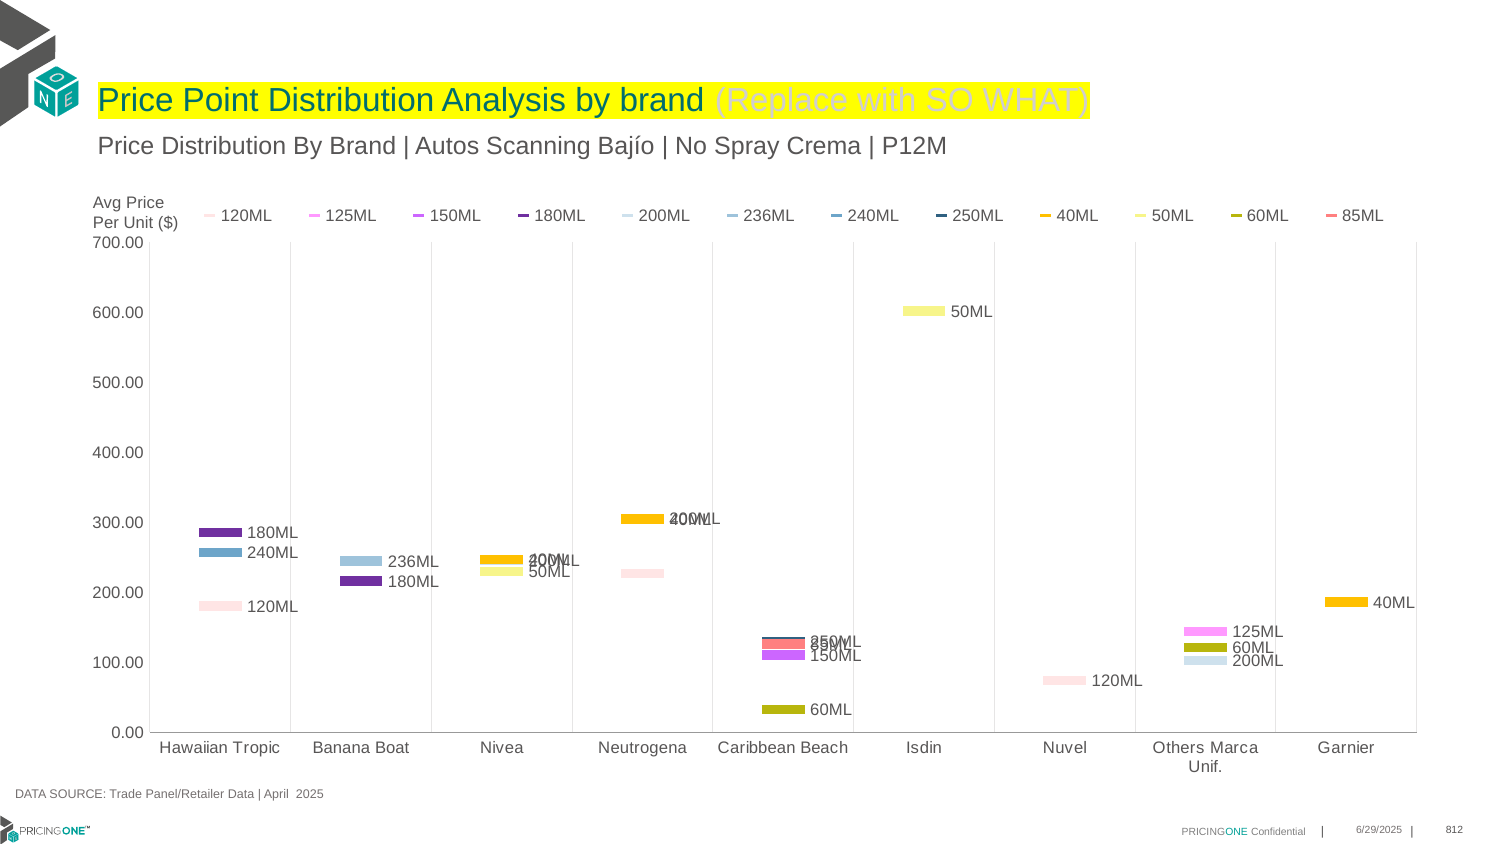

# Price Point Distribution Analysis by brand (Replace with SO WHAT)
Price Distribution By Brand | Autos Scanning Bajío | No Spray Crema | P12M

### Chart

| Category | 120ML | 125ML | 150ML | 180ML | 200ML | 236ML | 240ML | 250ML | 40ML | 50ML | 60ML | 85ML |
|---|---|---|---|---|---|---|---|---|---|---|---|---|
| Hawaiian Tropic | 180.4668 | None | None | 285.0 | None | None | 256.9792 | None | None | None | None | None |
| Banana Boat | None | None | None | 215.9563 | None | 244.5681 | None | None | None | None | None | None |
| Nivea | None | None | None | None | 245.642 | None | None | None | 246.5608 | 229.5664 | None | None |
| Neutrogena | 226.3991 | None | None | None | 305.2633 | None | None | None | 304.5218 | None | None | None |
| Caribbean Beach | None | None | 110.5983 | None | None | None | None | 129.8364 | None | None | 33.0504 | 125.8544 |
| Isdin | None | None | None | None | None | None | None | None | None | 601.1332 | None | None |
| Nuvel | 74.4418 | None | None | None | None | None | None | None | None | None | None | None |
| Others Marca Unif. | None | 143.6308 | None | None | 102.9588 | None | None | None | None | None | 121.0247 | None |
| Garnier | None | None | None | None | None | None | None | None | 185.7466 | None | None | None |
Avg Price
Per Unit ($)
DATA SOURCE: Trade Panel/Retailer Data | April  2025
6/29/2025
812